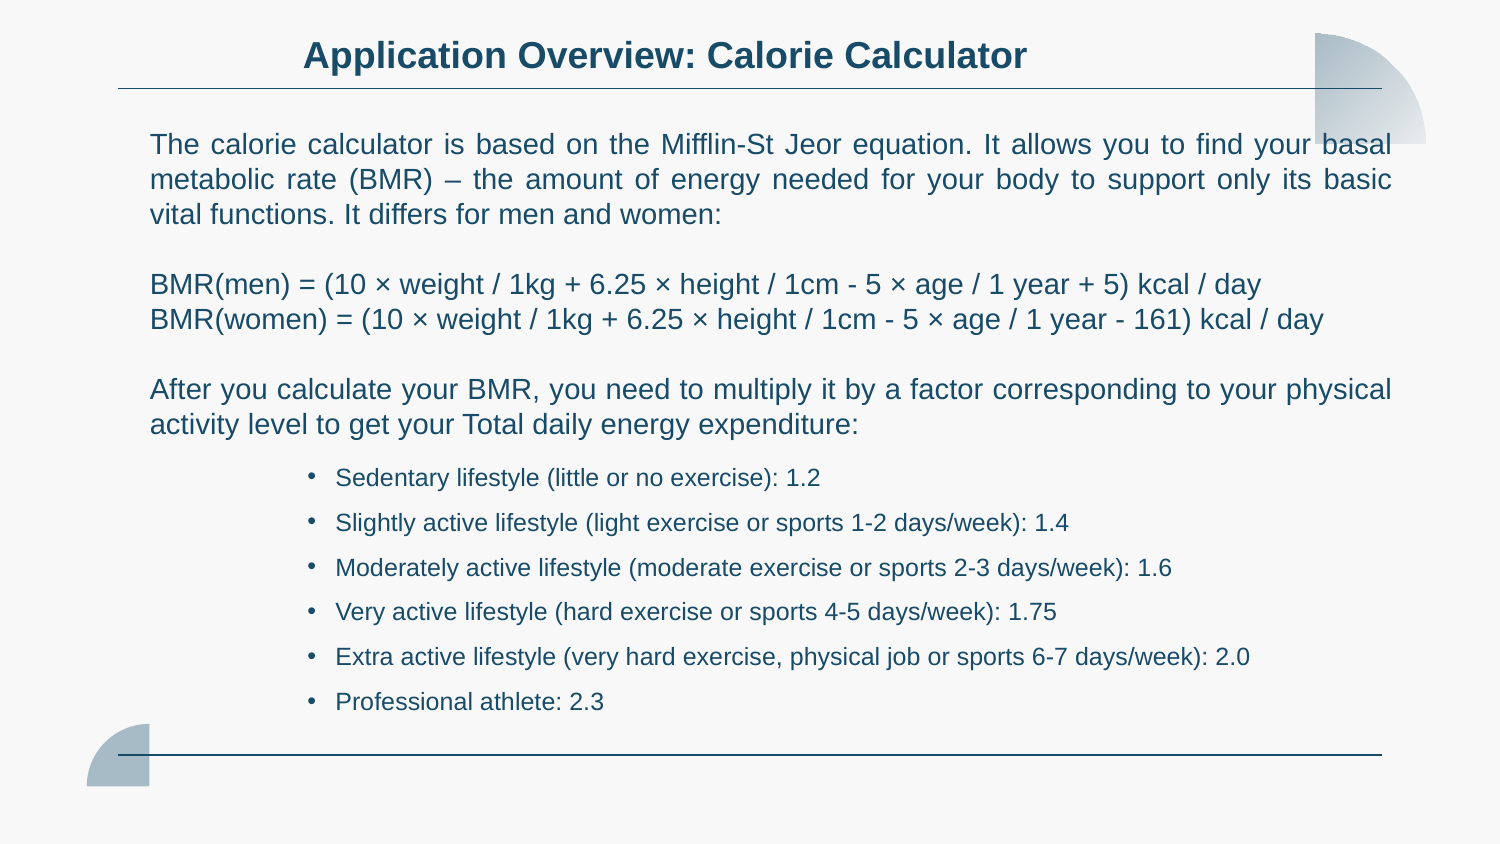

Application Overview: Calorie Calculator
The calorie calculator is based on the Mifflin-St Jeor equation. It allows you to find your basal metabolic rate (BMR) – the amount of energy needed for your body to support only its basic vital functions. It differs for men and women:

BMR(men) = (10 × weight / 1kg + 6.25 × height / 1cm - 5 × age / 1 year + 5) kcal / day
BMR(women) = (10 × weight / 1kg + 6.25 × height / 1cm - 5 × age / 1 year - 161) kcal / day

After you calculate your BMR, you need to multiply it by a factor corresponding to your physical activity level to get your Total daily energy expenditure:

Sedentary lifestyle (little or no exercise): 1.2
Slightly active lifestyle (light exercise or sports 1-2 days/week): 1.4
Moderately active lifestyle (moderate exercise or sports 2-3 days/week): 1.6
Very active lifestyle (hard exercise or sports 4-5 days/week): 1.75
Extra active lifestyle (very hard exercise, physical job or sports 6-7 days/week): 2.0
Professional athlete: 2.3